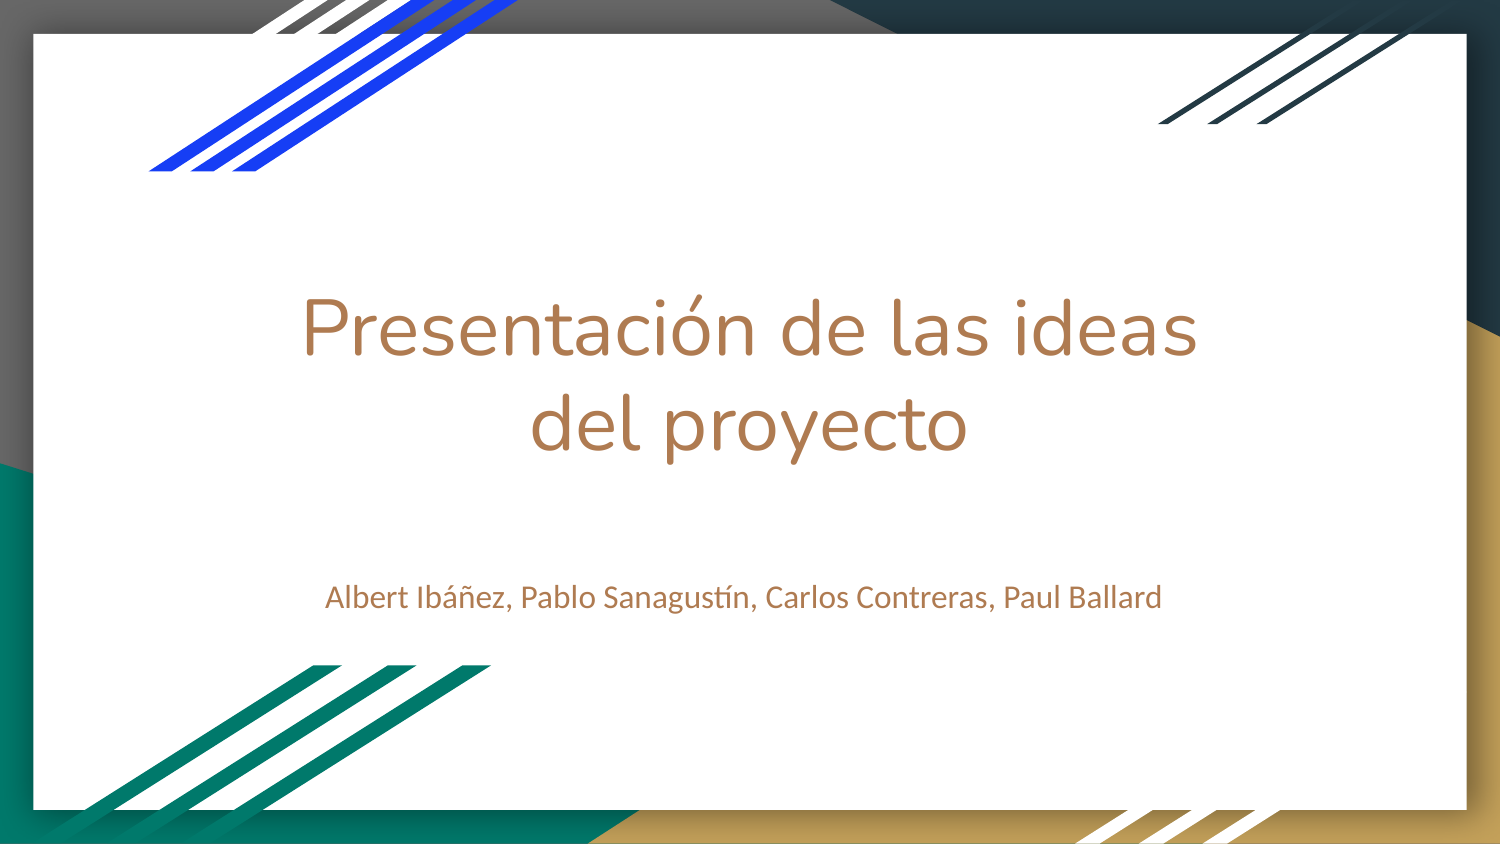

# Presentación de las ideas del proyecto
Albert Ibáñez, Pablo Sanagustín, Carlos Contreras, Paul Ballard